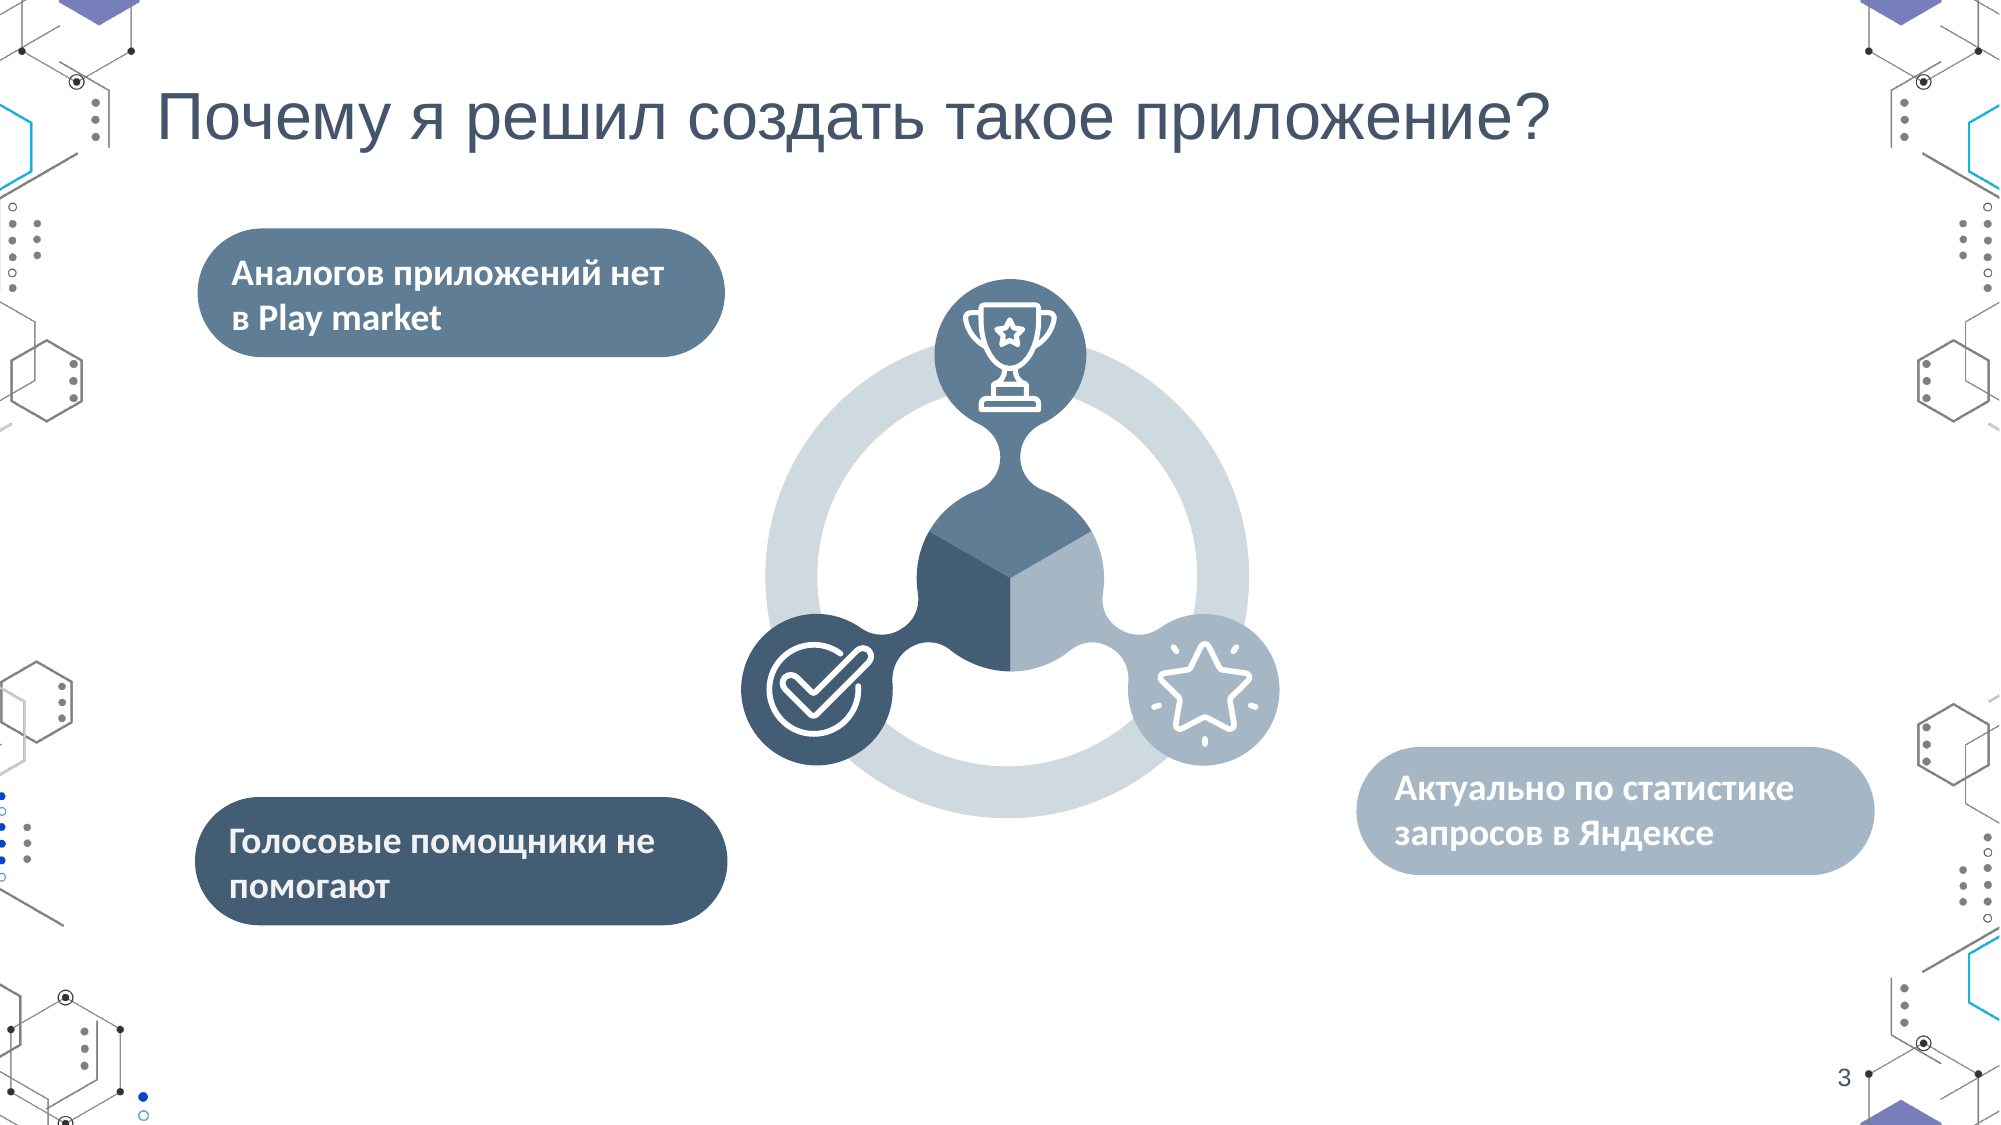

# Почему я решил создать такое приложение?
Venus
Die Venus ist fast so groß wie die Erde
Venus
Die Vnus ist fast so groß wie die Erde
Аналогов приложений нет в Play market

Актуально по статистике запросов в Яндексе
Голосовые помощники не помогают
3